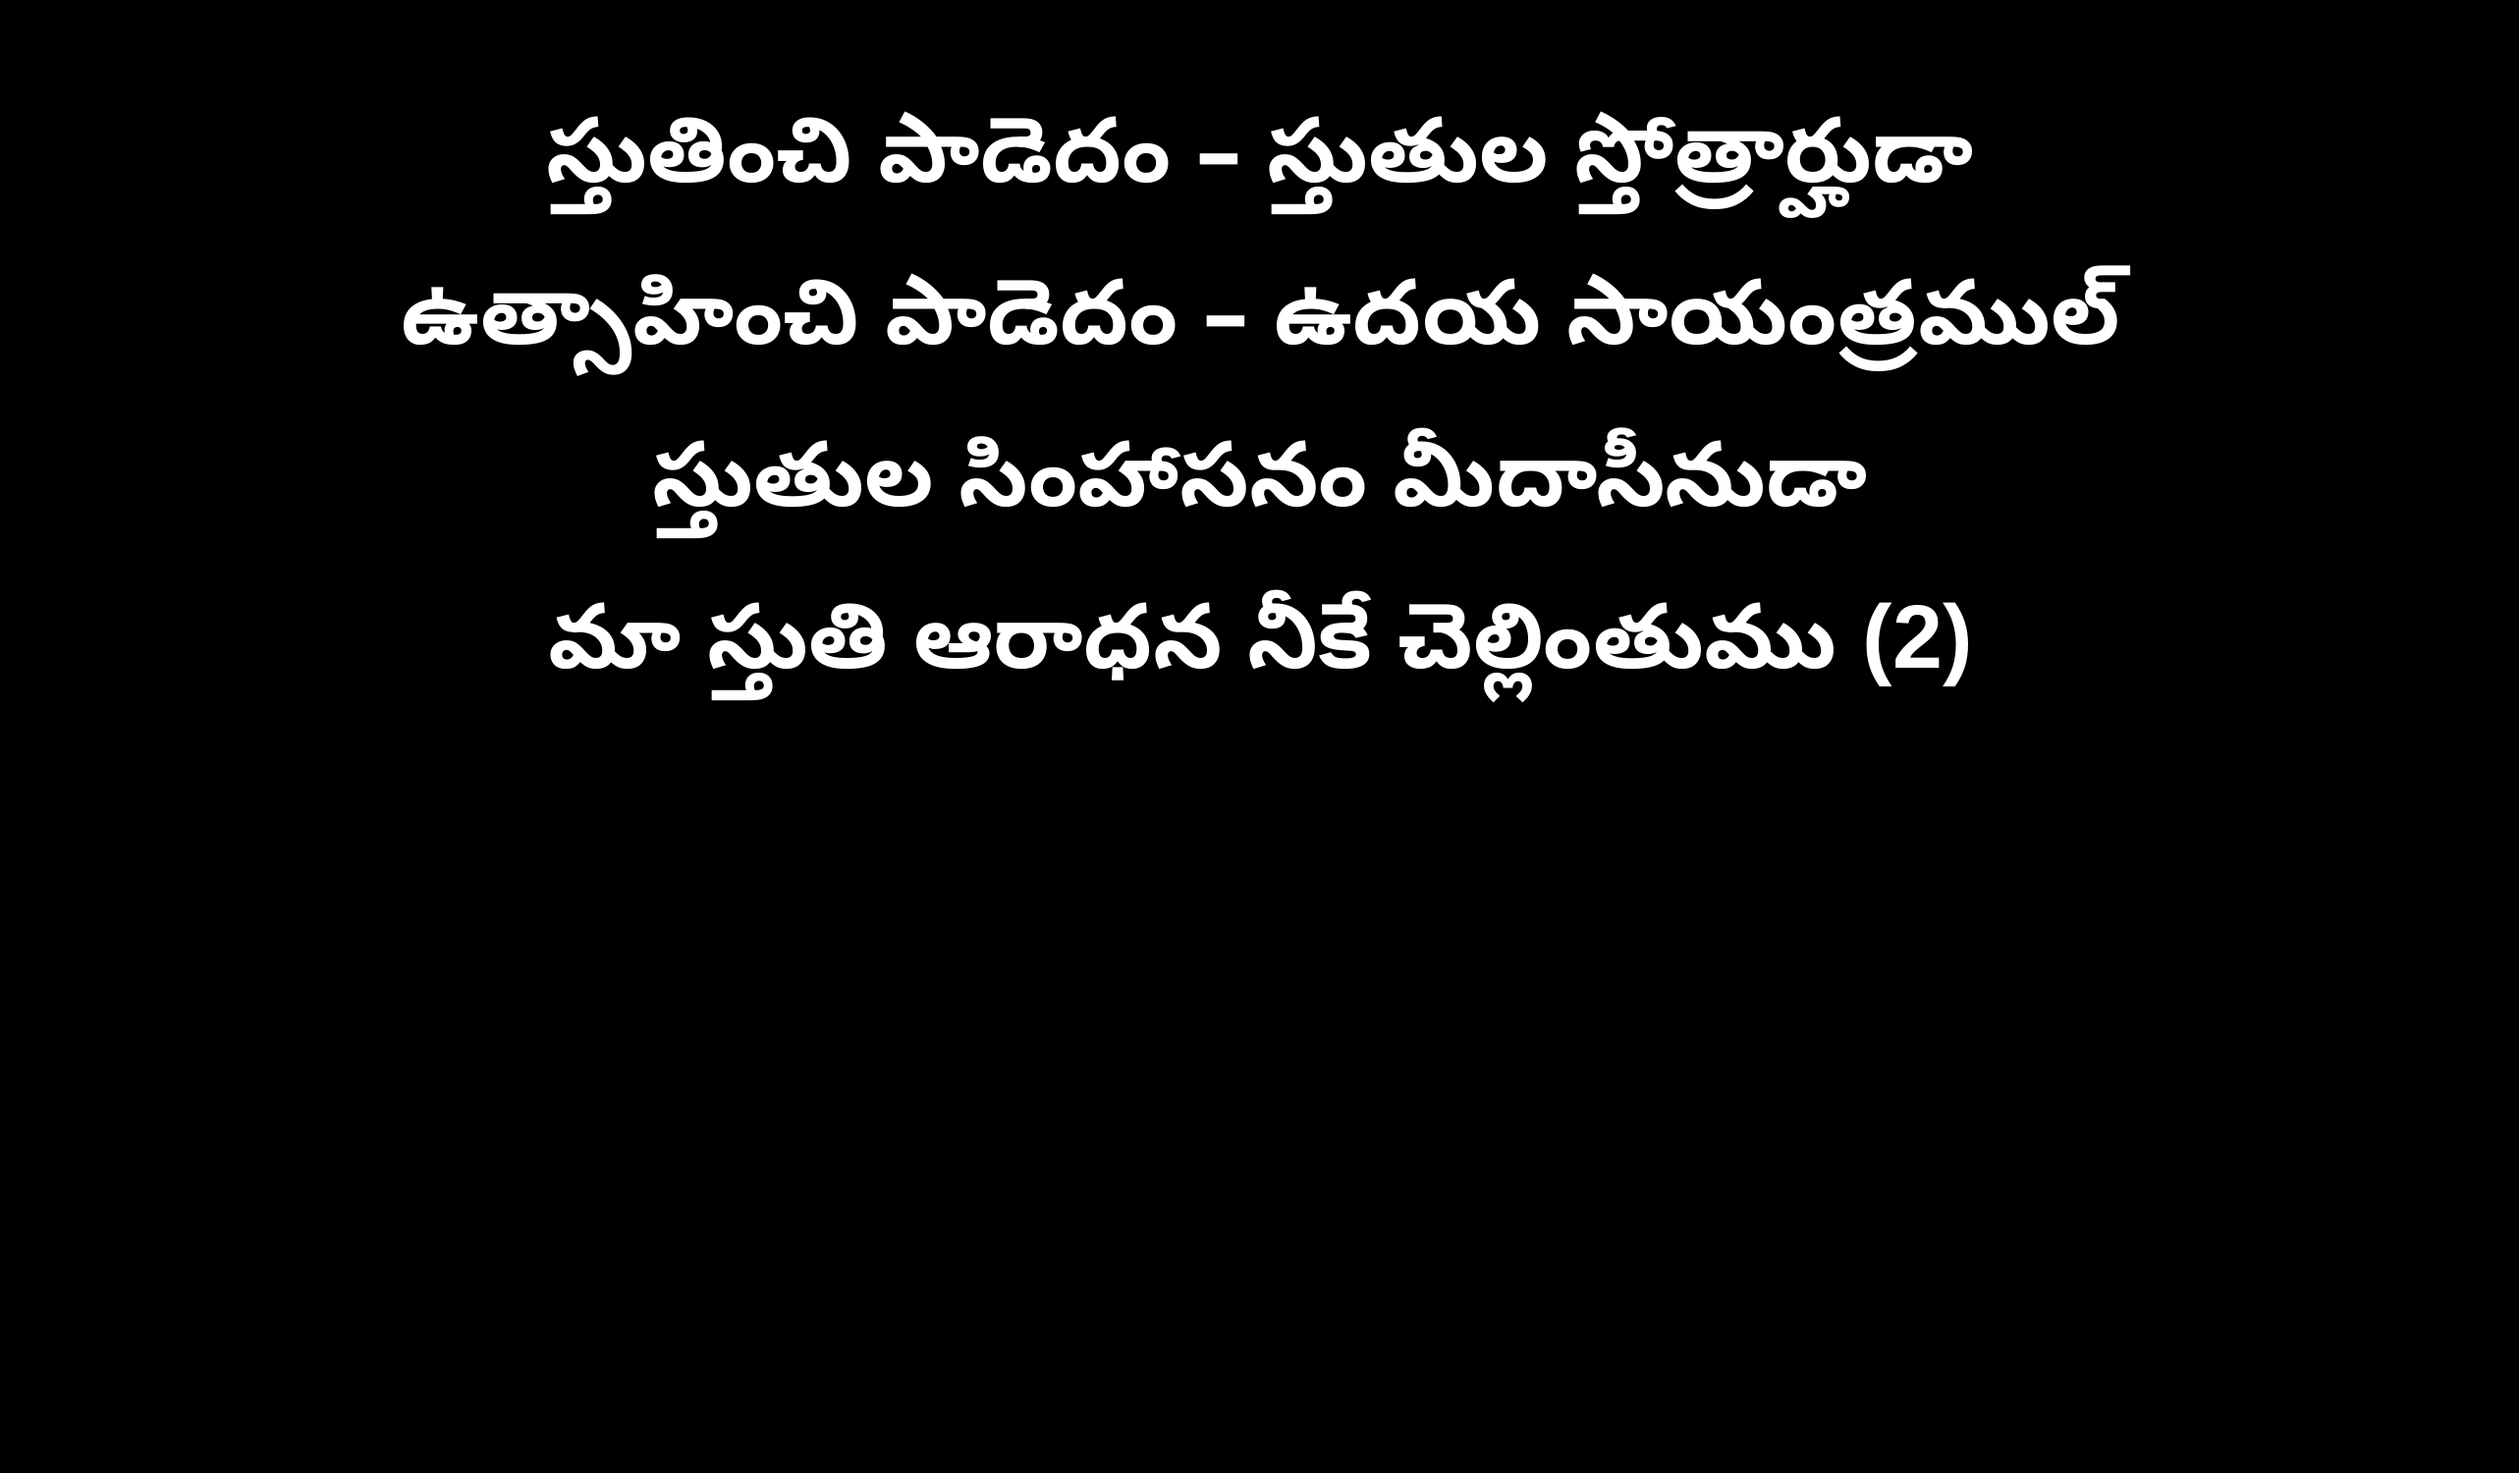

స్తుతించి పాడెదం – స్తుతుల స్తోత్రార్హుడా
ఉత్సాహించి పాడెదం – ఉదయ సాయంత్రముల్
స్తుతుల సింహాసనం మీదాసీనుడా
మా స్తుతి ఆరాధన నీకే చెల్లింతుము (2)